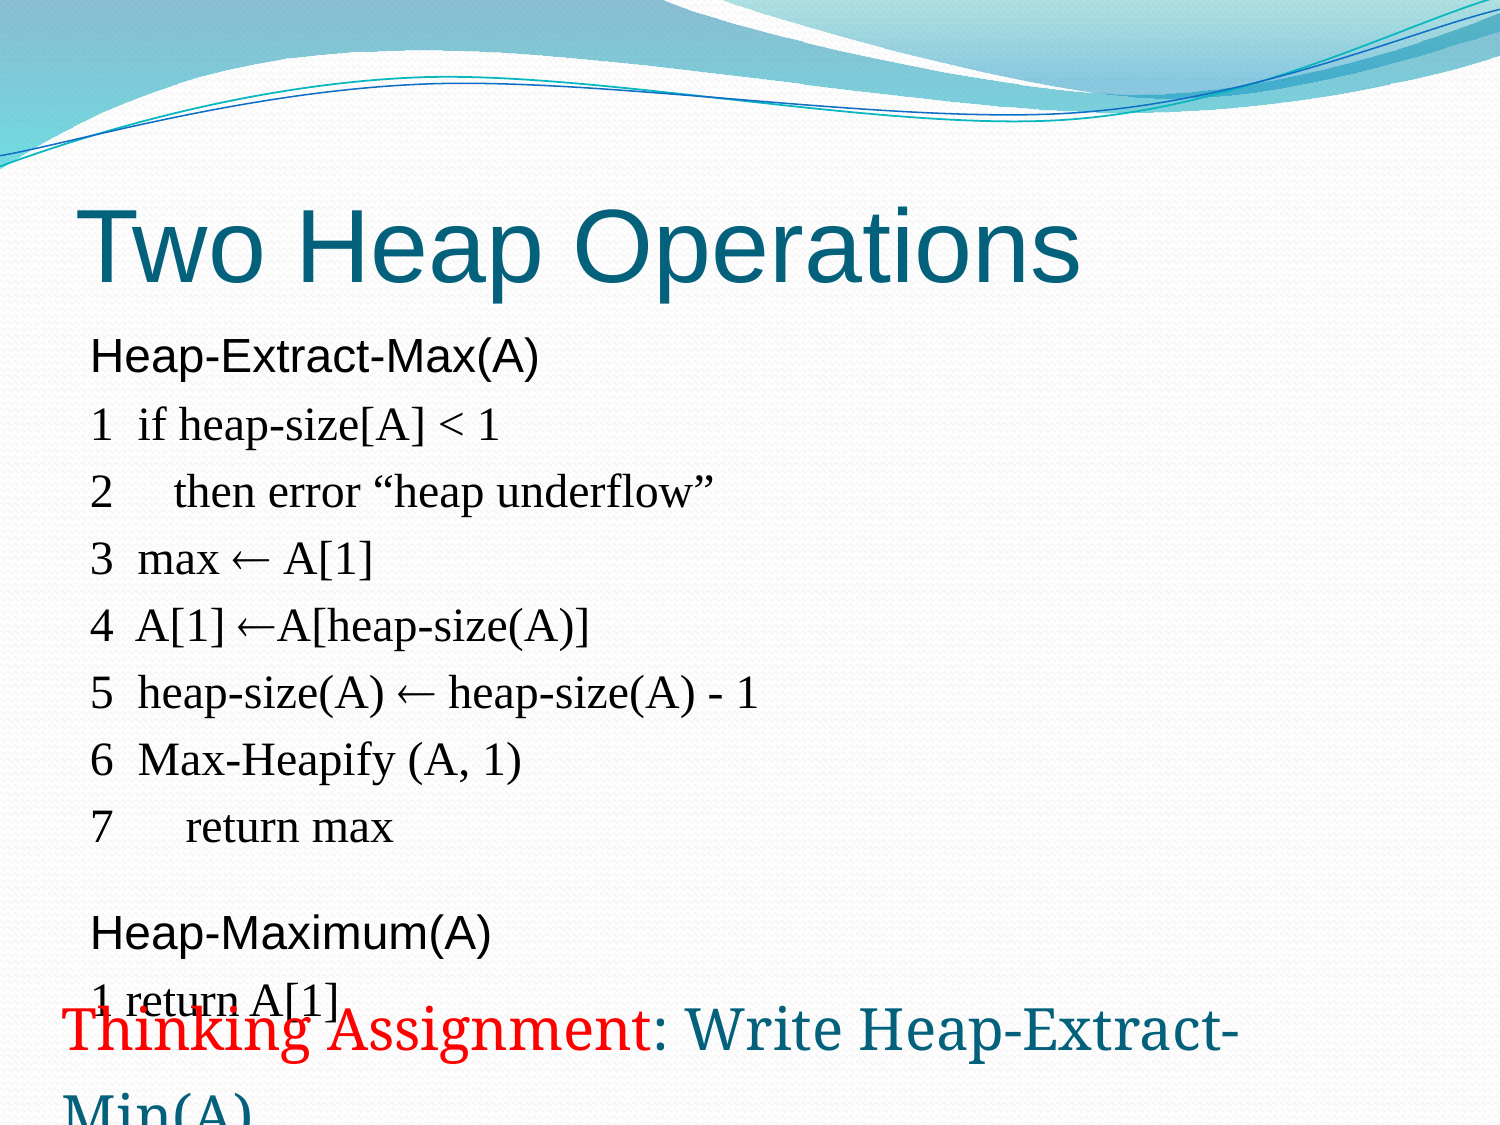

# Two Heap Operations
Heap-Extract-Max(A)
1  if heap-size[A] < 1
2     then error “heap underflow”
3  max ← A[1]
4  A[1] ←A[heap-size(A)]
5  heap-size(A) ← heap-size(A) - 1
6  Max-Heapify (A, 1)
7      return max

Heap-Maximum(A)
1 return A[1]

Thinking Assignment: Write Heap-Extract-Min(A)